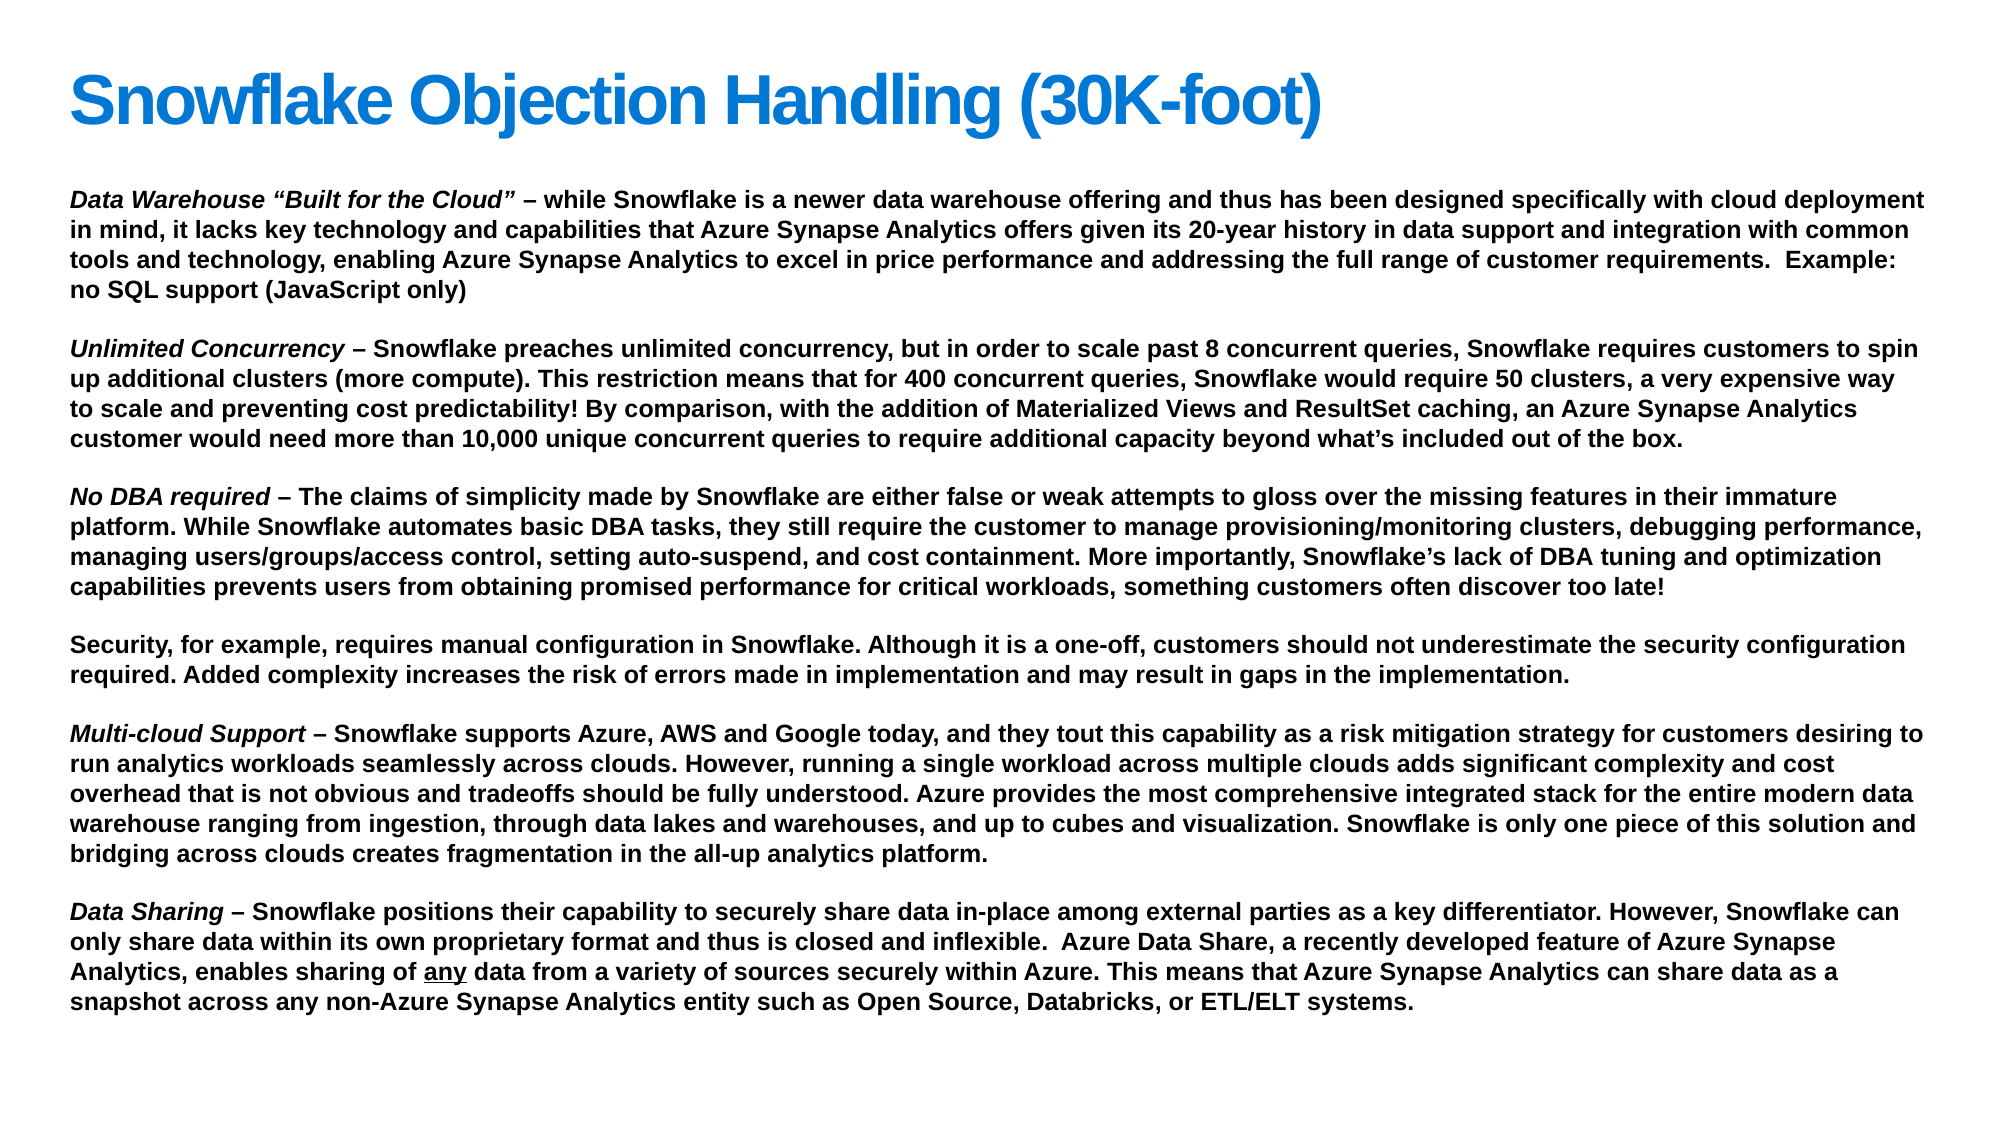

# Snowflake Objection Handling (30K-foot)
Data Warehouse “Built for the Cloud” – while Snowflake is a newer data warehouse offering and thus has been designed specifically with cloud deployment in mind, it lacks key technology and capabilities that Azure Synapse Analytics offers given its 20-year history in data support and integration with common tools and technology, enabling Azure Synapse Analytics to excel in price performance and addressing the full range of customer requirements.  Example: no SQL support (JavaScript only)
Unlimited Concurrency – Snowflake preaches unlimited concurrency, but in order to scale past 8 concurrent queries, Snowflake requires customers to spin up additional clusters (more compute). This restriction means that for 400 concurrent queries, Snowflake would require 50 clusters, a very expensive way to scale and preventing cost predictability! By comparison, with the addition of Materialized Views and ResultSet caching, an Azure Synapse Analytics customer would need more than 10,000 unique concurrent queries to require additional capacity beyond what’s included out of the box.
No DBA required – The claims of simplicity made by Snowflake are either false or weak attempts to gloss over the missing features in their immature platform. While Snowflake automates basic DBA tasks, they still require the customer to manage provisioning/monitoring clusters, debugging performance, managing users/groups/access control, setting auto-suspend, and cost containment. More importantly, Snowflake’s lack of DBA tuning and optimization capabilities prevents users from obtaining promised performance for critical workloads, something customers often discover too late!
Security, for example, requires manual configuration in Snowflake. Although it is a one-off, customers should not underestimate the security configuration required. Added complexity increases the risk of errors made in implementation and may result in gaps in the implementation.
Multi-cloud Support – Snowflake supports Azure, AWS and Google today, and they tout this capability as a risk mitigation strategy for customers desiring to run analytics workloads seamlessly across clouds. However, running a single workload across multiple clouds adds significant complexity and cost overhead that is not obvious and tradeoffs should be fully understood. Azure provides the most comprehensive integrated stack for the entire modern data warehouse ranging from ingestion, through data lakes and warehouses, and up to cubes and visualization. Snowflake is only one piece of this solution and bridging across clouds creates fragmentation in the all-up analytics platform.
Data Sharing – Snowflake positions their capability to securely share data in-place among external parties as a key differentiator. However, Snowflake can only share data within its own proprietary format and thus is closed and inflexible.  Azure Data Share, a recently developed feature of Azure Synapse Analytics, enables sharing of any data from a variety of sources securely within Azure. This means that Azure Synapse Analytics can share data as a snapshot across any non-Azure Synapse Analytics entity such as Open Source, Databricks, or ETL/ELT systems.